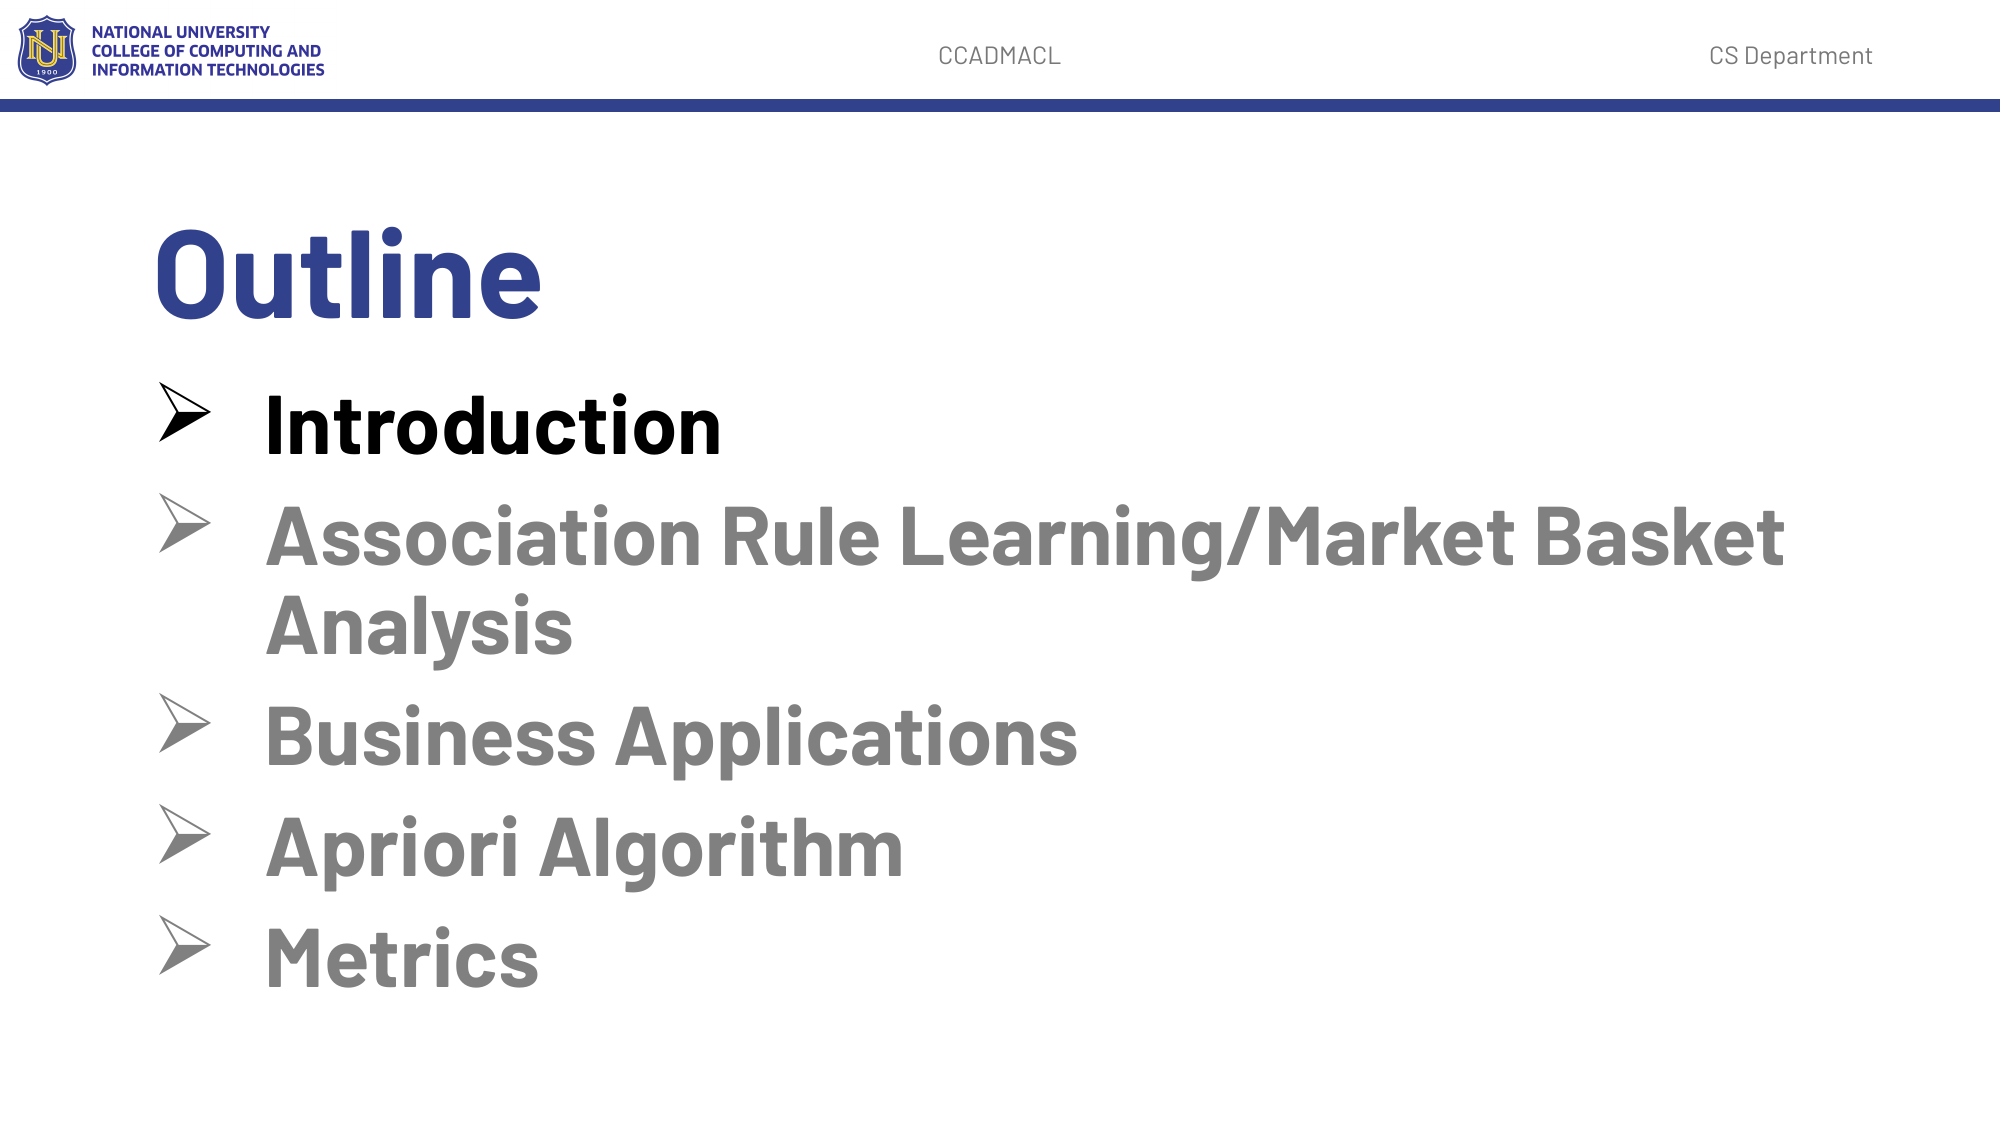

Outline
Introduction
Association Rule Learning/Market Basket Analysis
Business Applications
Apriori Algorithm
Metrics